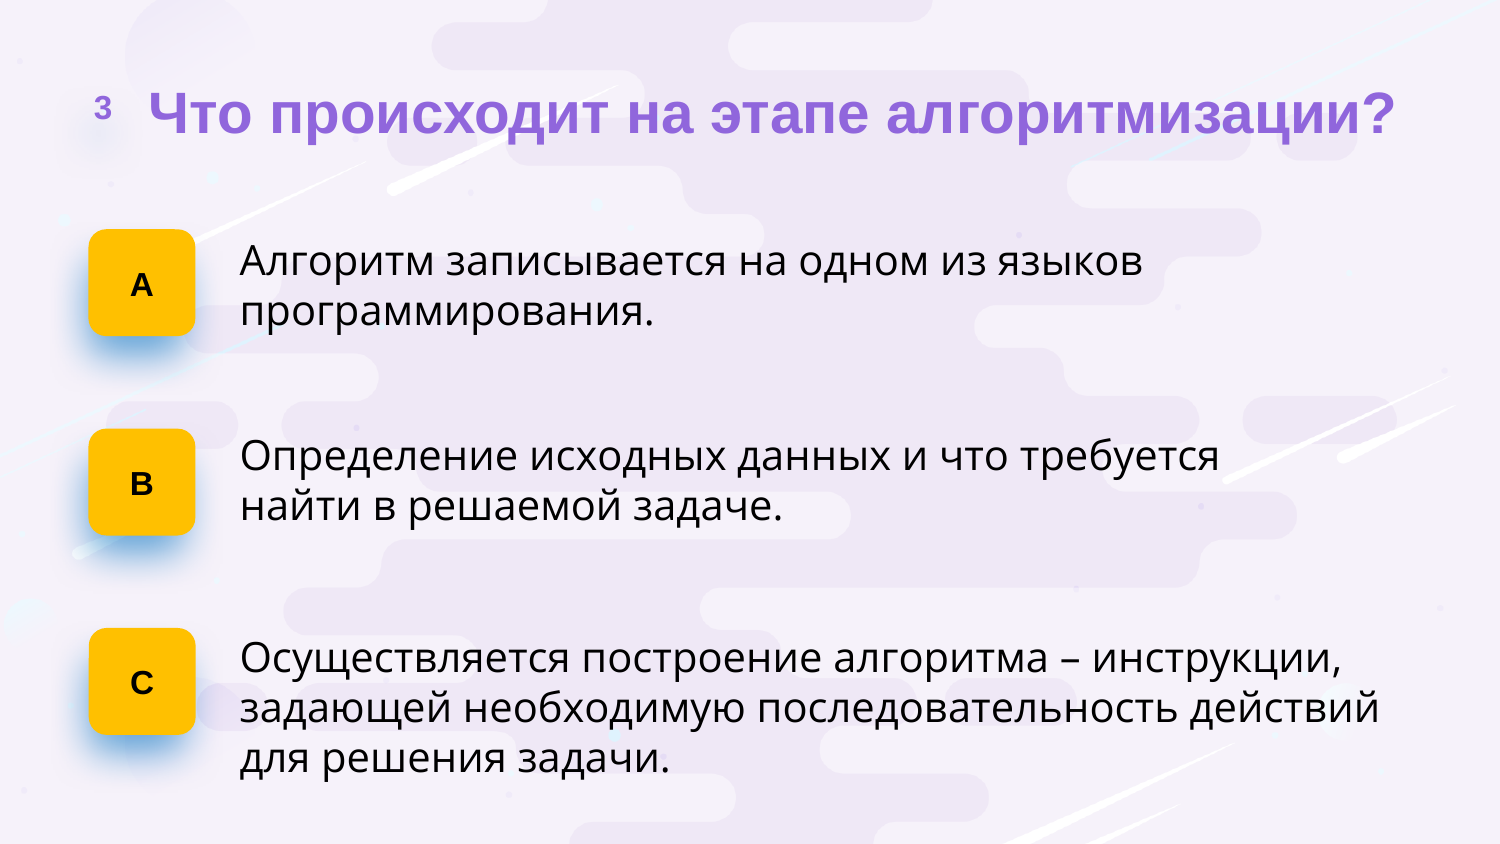

3
Что происходит на этапе алгоритмизации?
А
Алгоритм записывается на одном из языков программирования.
B
Определение исходных данных и что требуется найти в решаемой задаче.
C
Осуществляется построение алгоритма – инструкции, задающей необходимую последовательность действий для решения задачи.